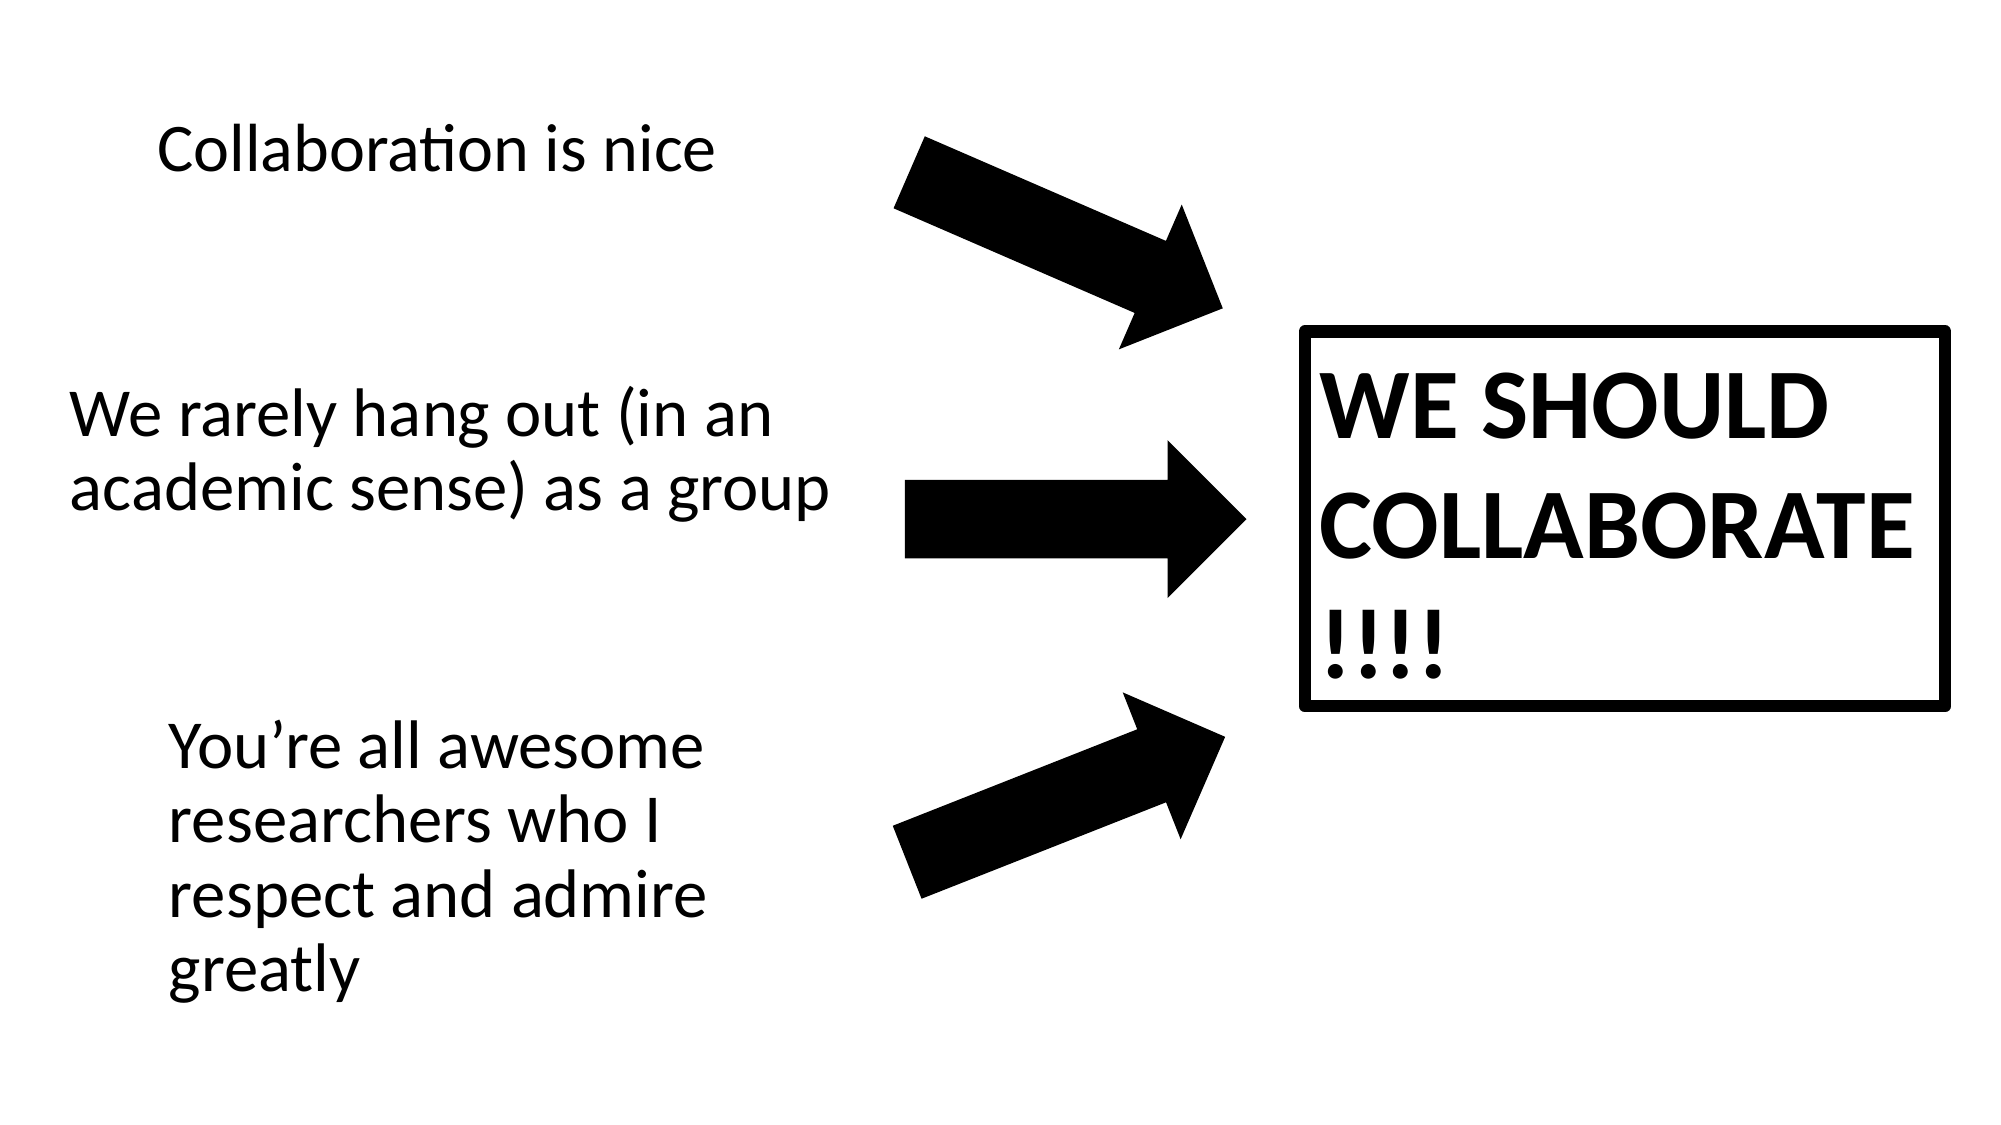

Collaboration is nice

WE SHOULD COLLABORATE!!!!
We rarely hang out (in an academic sense) as a group

You’re all awesome researchers who I respect and admire greatly